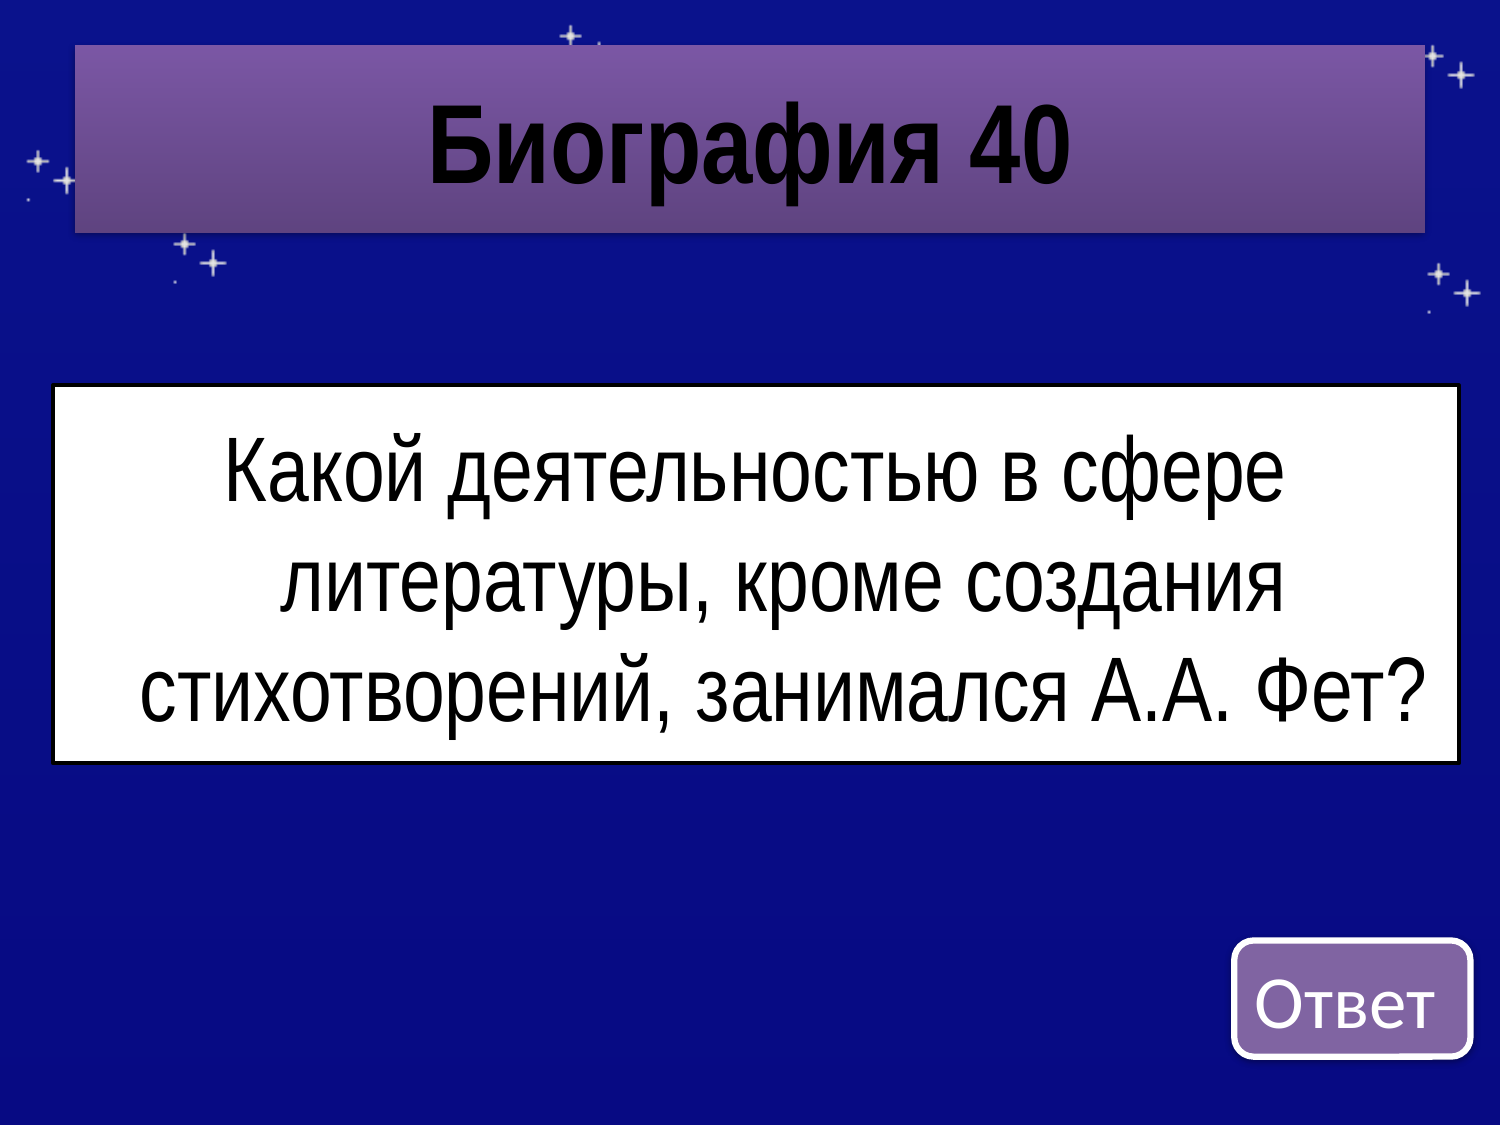

# Биография 40
Какой деятельностью в сфере литературы, кроме создания стихотворений, занимался А.А. Фет?
Ответ